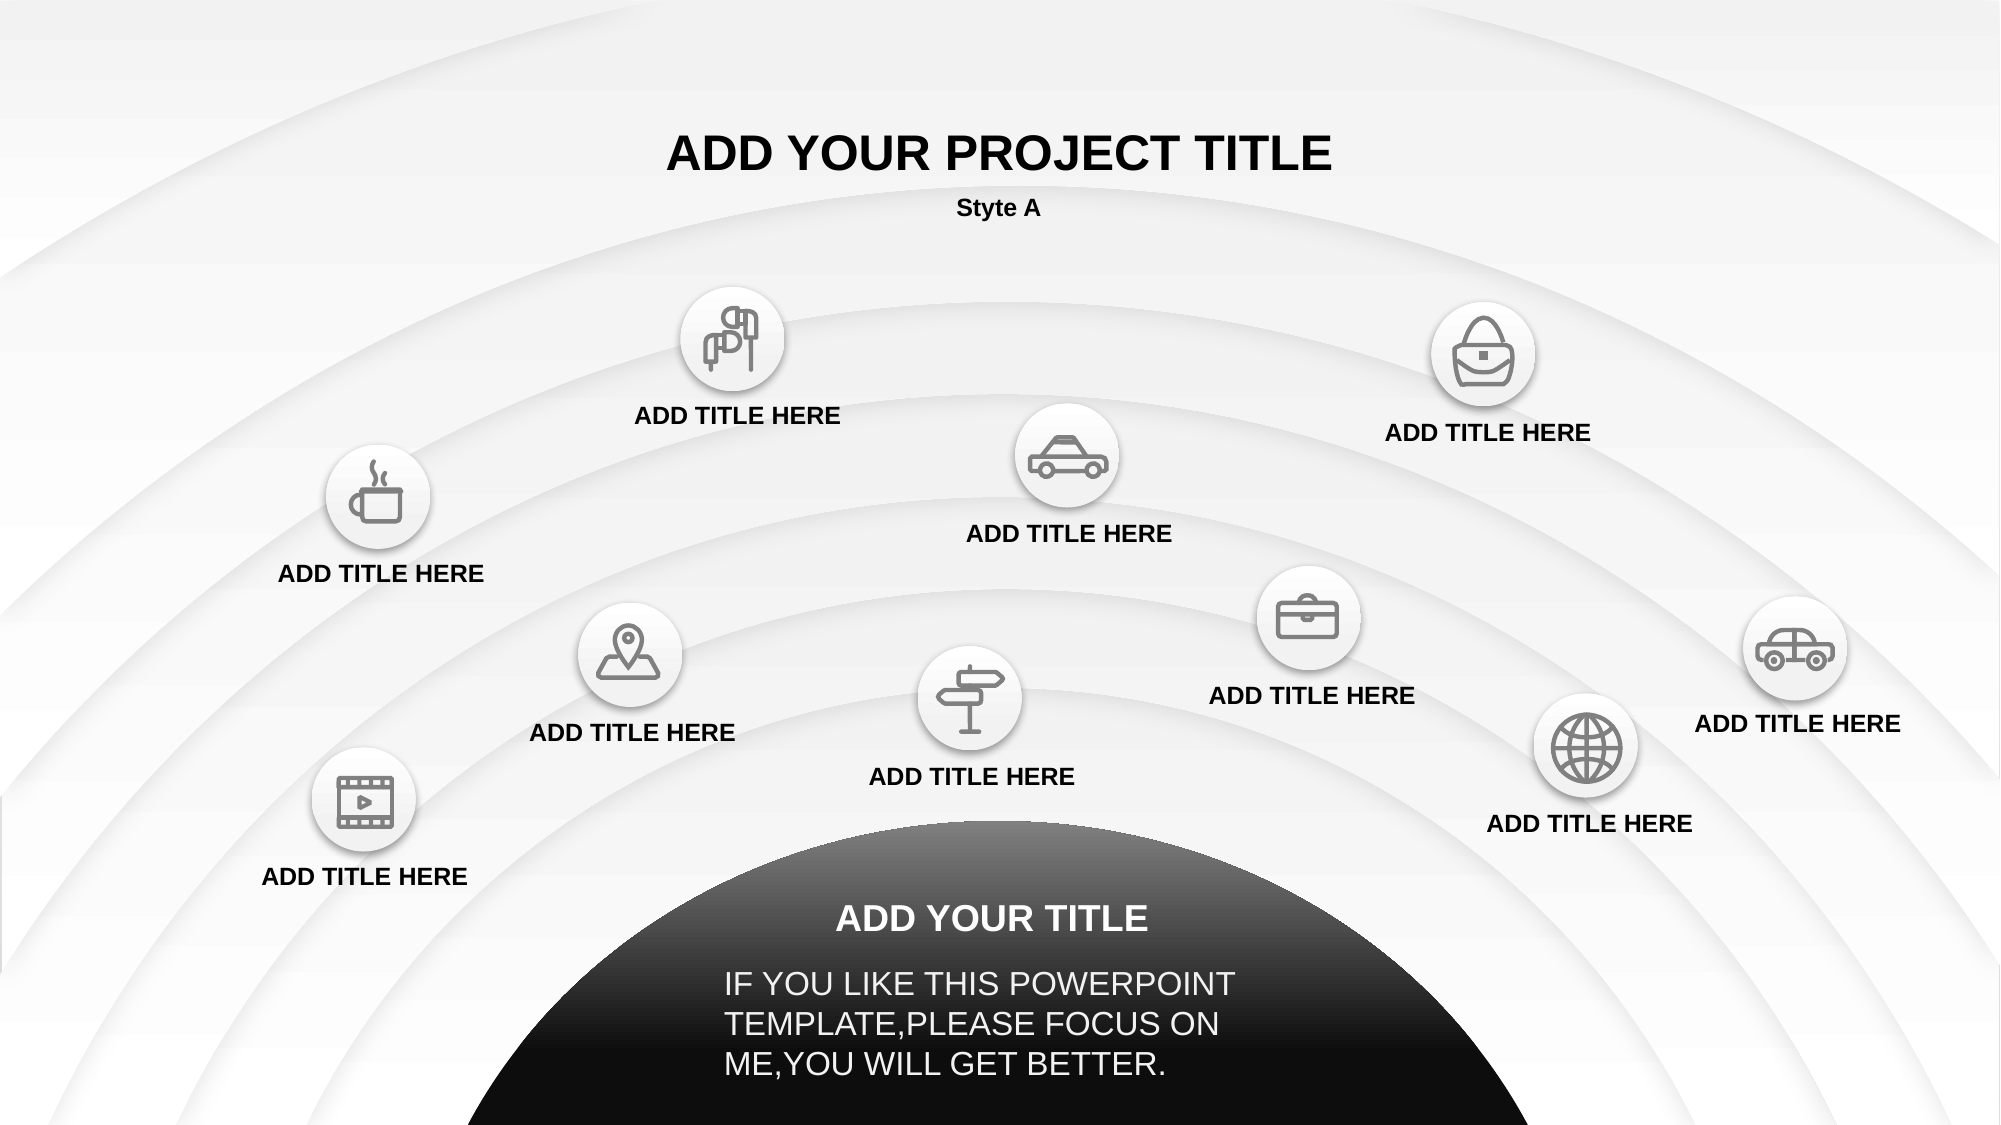

ADD YOUR PROJECT TITLE
Styte A

ADD TITLE HERE

ADD TITLE HERE

ADD TITLE HERE

ADD TITLE HERE

ADD TITLE HERE

ADD TITLE HERE

ADD TITLE HERE

ADD TITLE HERE

ADD TITLE HERE

ADD TITLE HERE

ADD YOUR TITLE
IF YOU LIKE THIS POWERPOINT TEMPLATE,PLEASE FOCUS ON ME,YOU WILL GET BETTER.